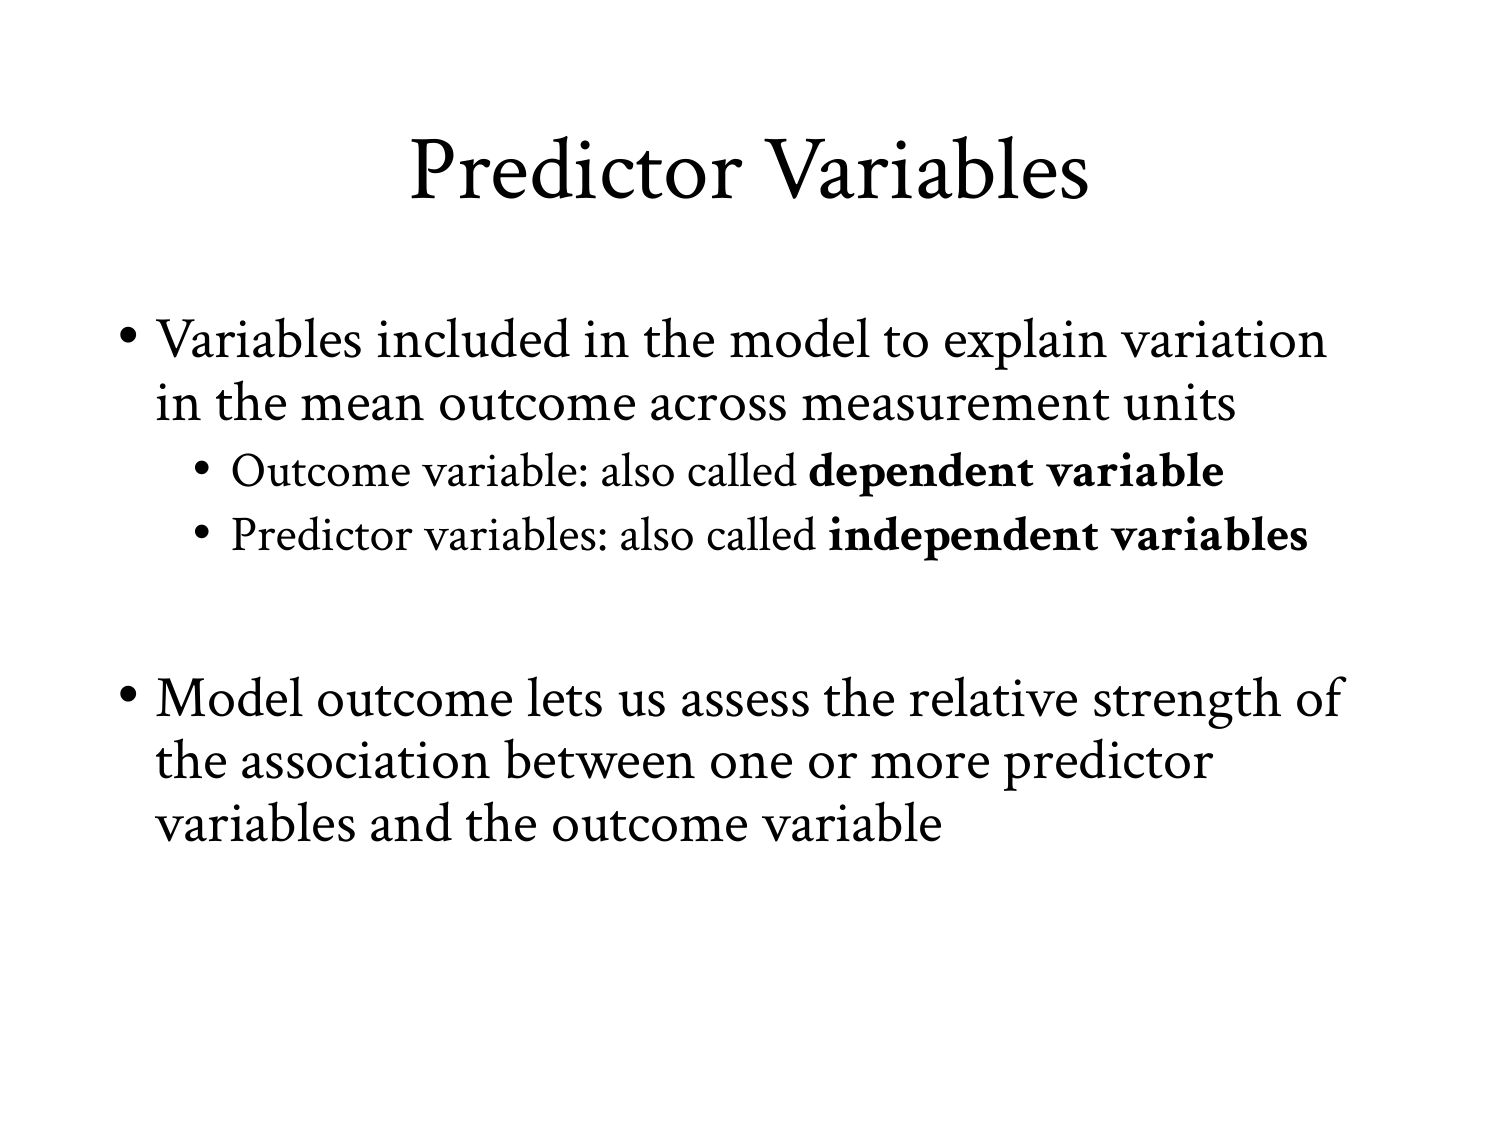

# Predictor Variables
Variables included in the model to explain variation in the mean outcome across measurement units
Outcome variable: also called dependent variable
Predictor variables: also called independent variables

Model outcome lets us assess the relative strength of the association between one or more predictor variables and the outcome variable